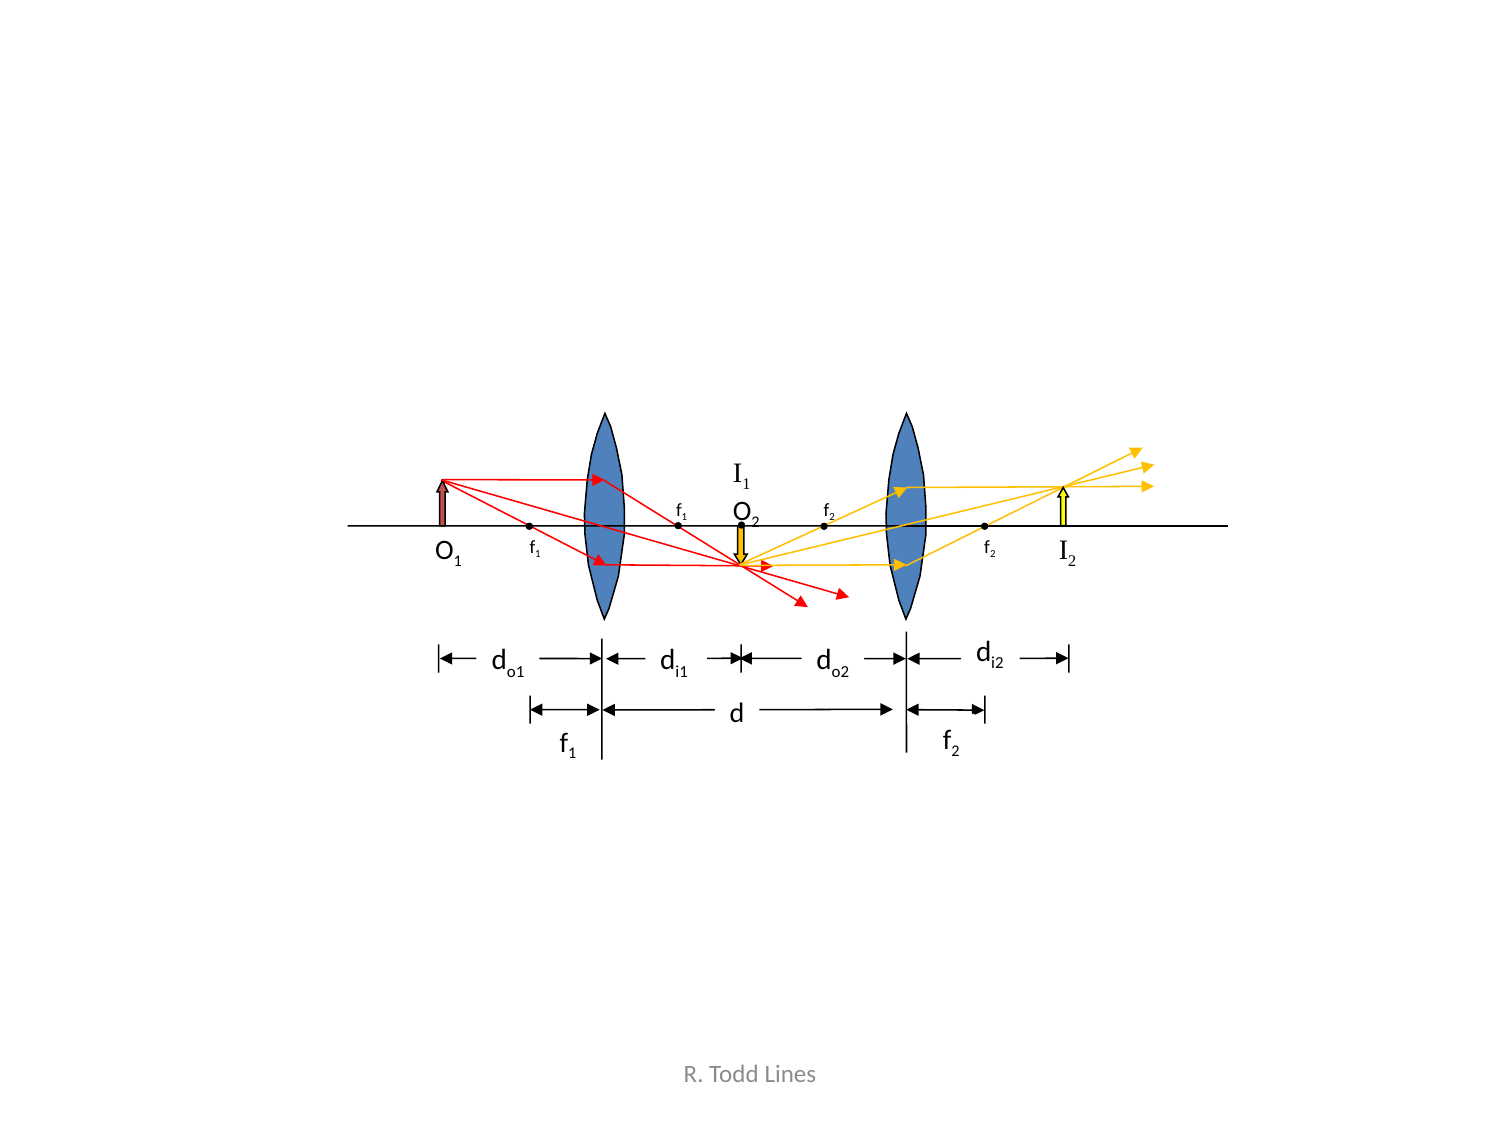

#

I1
O2

f1
f2

O1
I2

f1
f2

di2

do1
di1
do2
s1
s’1
s2
s’2

d

f2
f1
R. Todd Lines